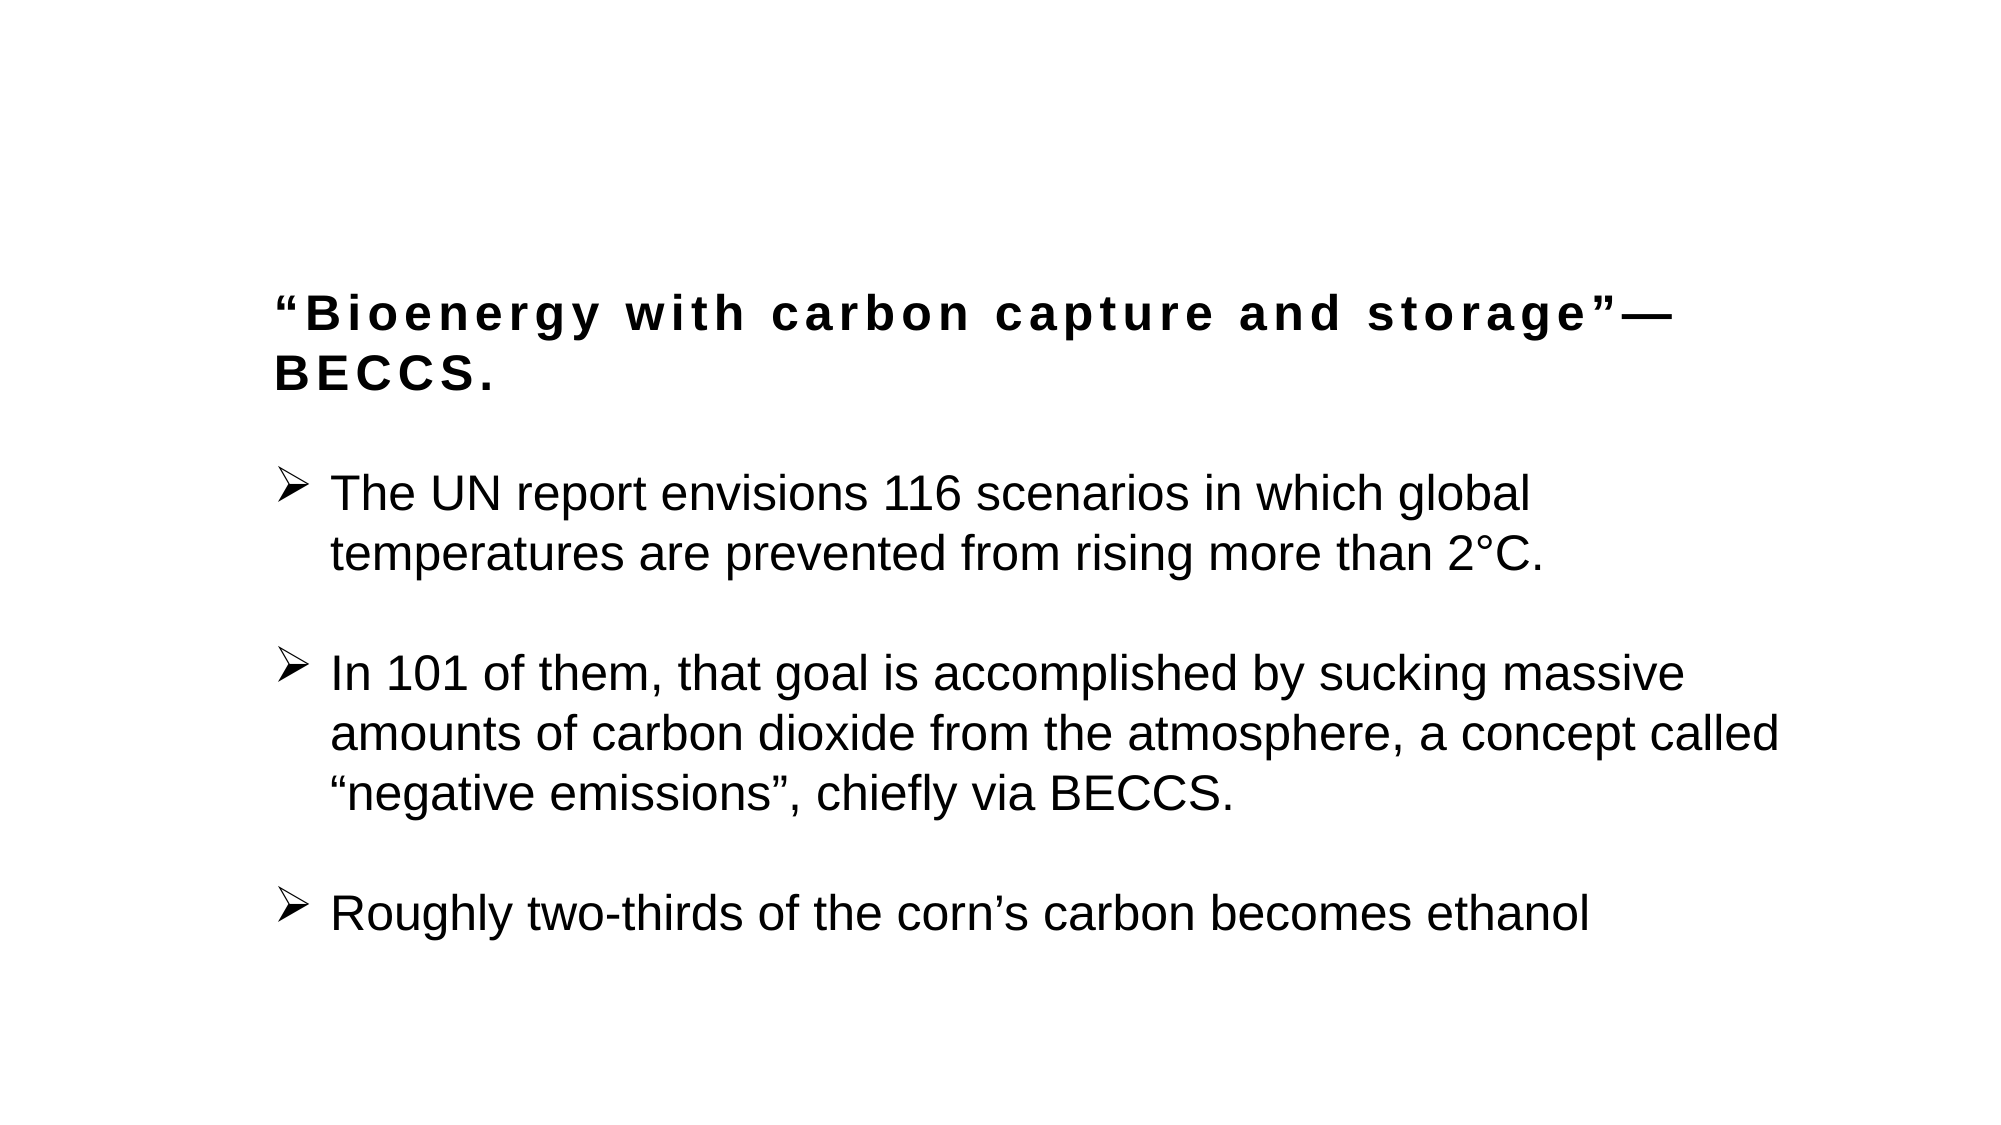

“Bioenergy with carbon capture and storage”—BECCS.

The UN report envisions 116 scenarios in which global temperatures are prevented from rising more than 2°C.

In 101 of them, that goal is accomplished by sucking massive amounts of carbon dioxide from the atmosphere, a concept called “negative emissions”, chiefly via BECCS.

Roughly two-thirds of the corn’s carbon becomes ethanol